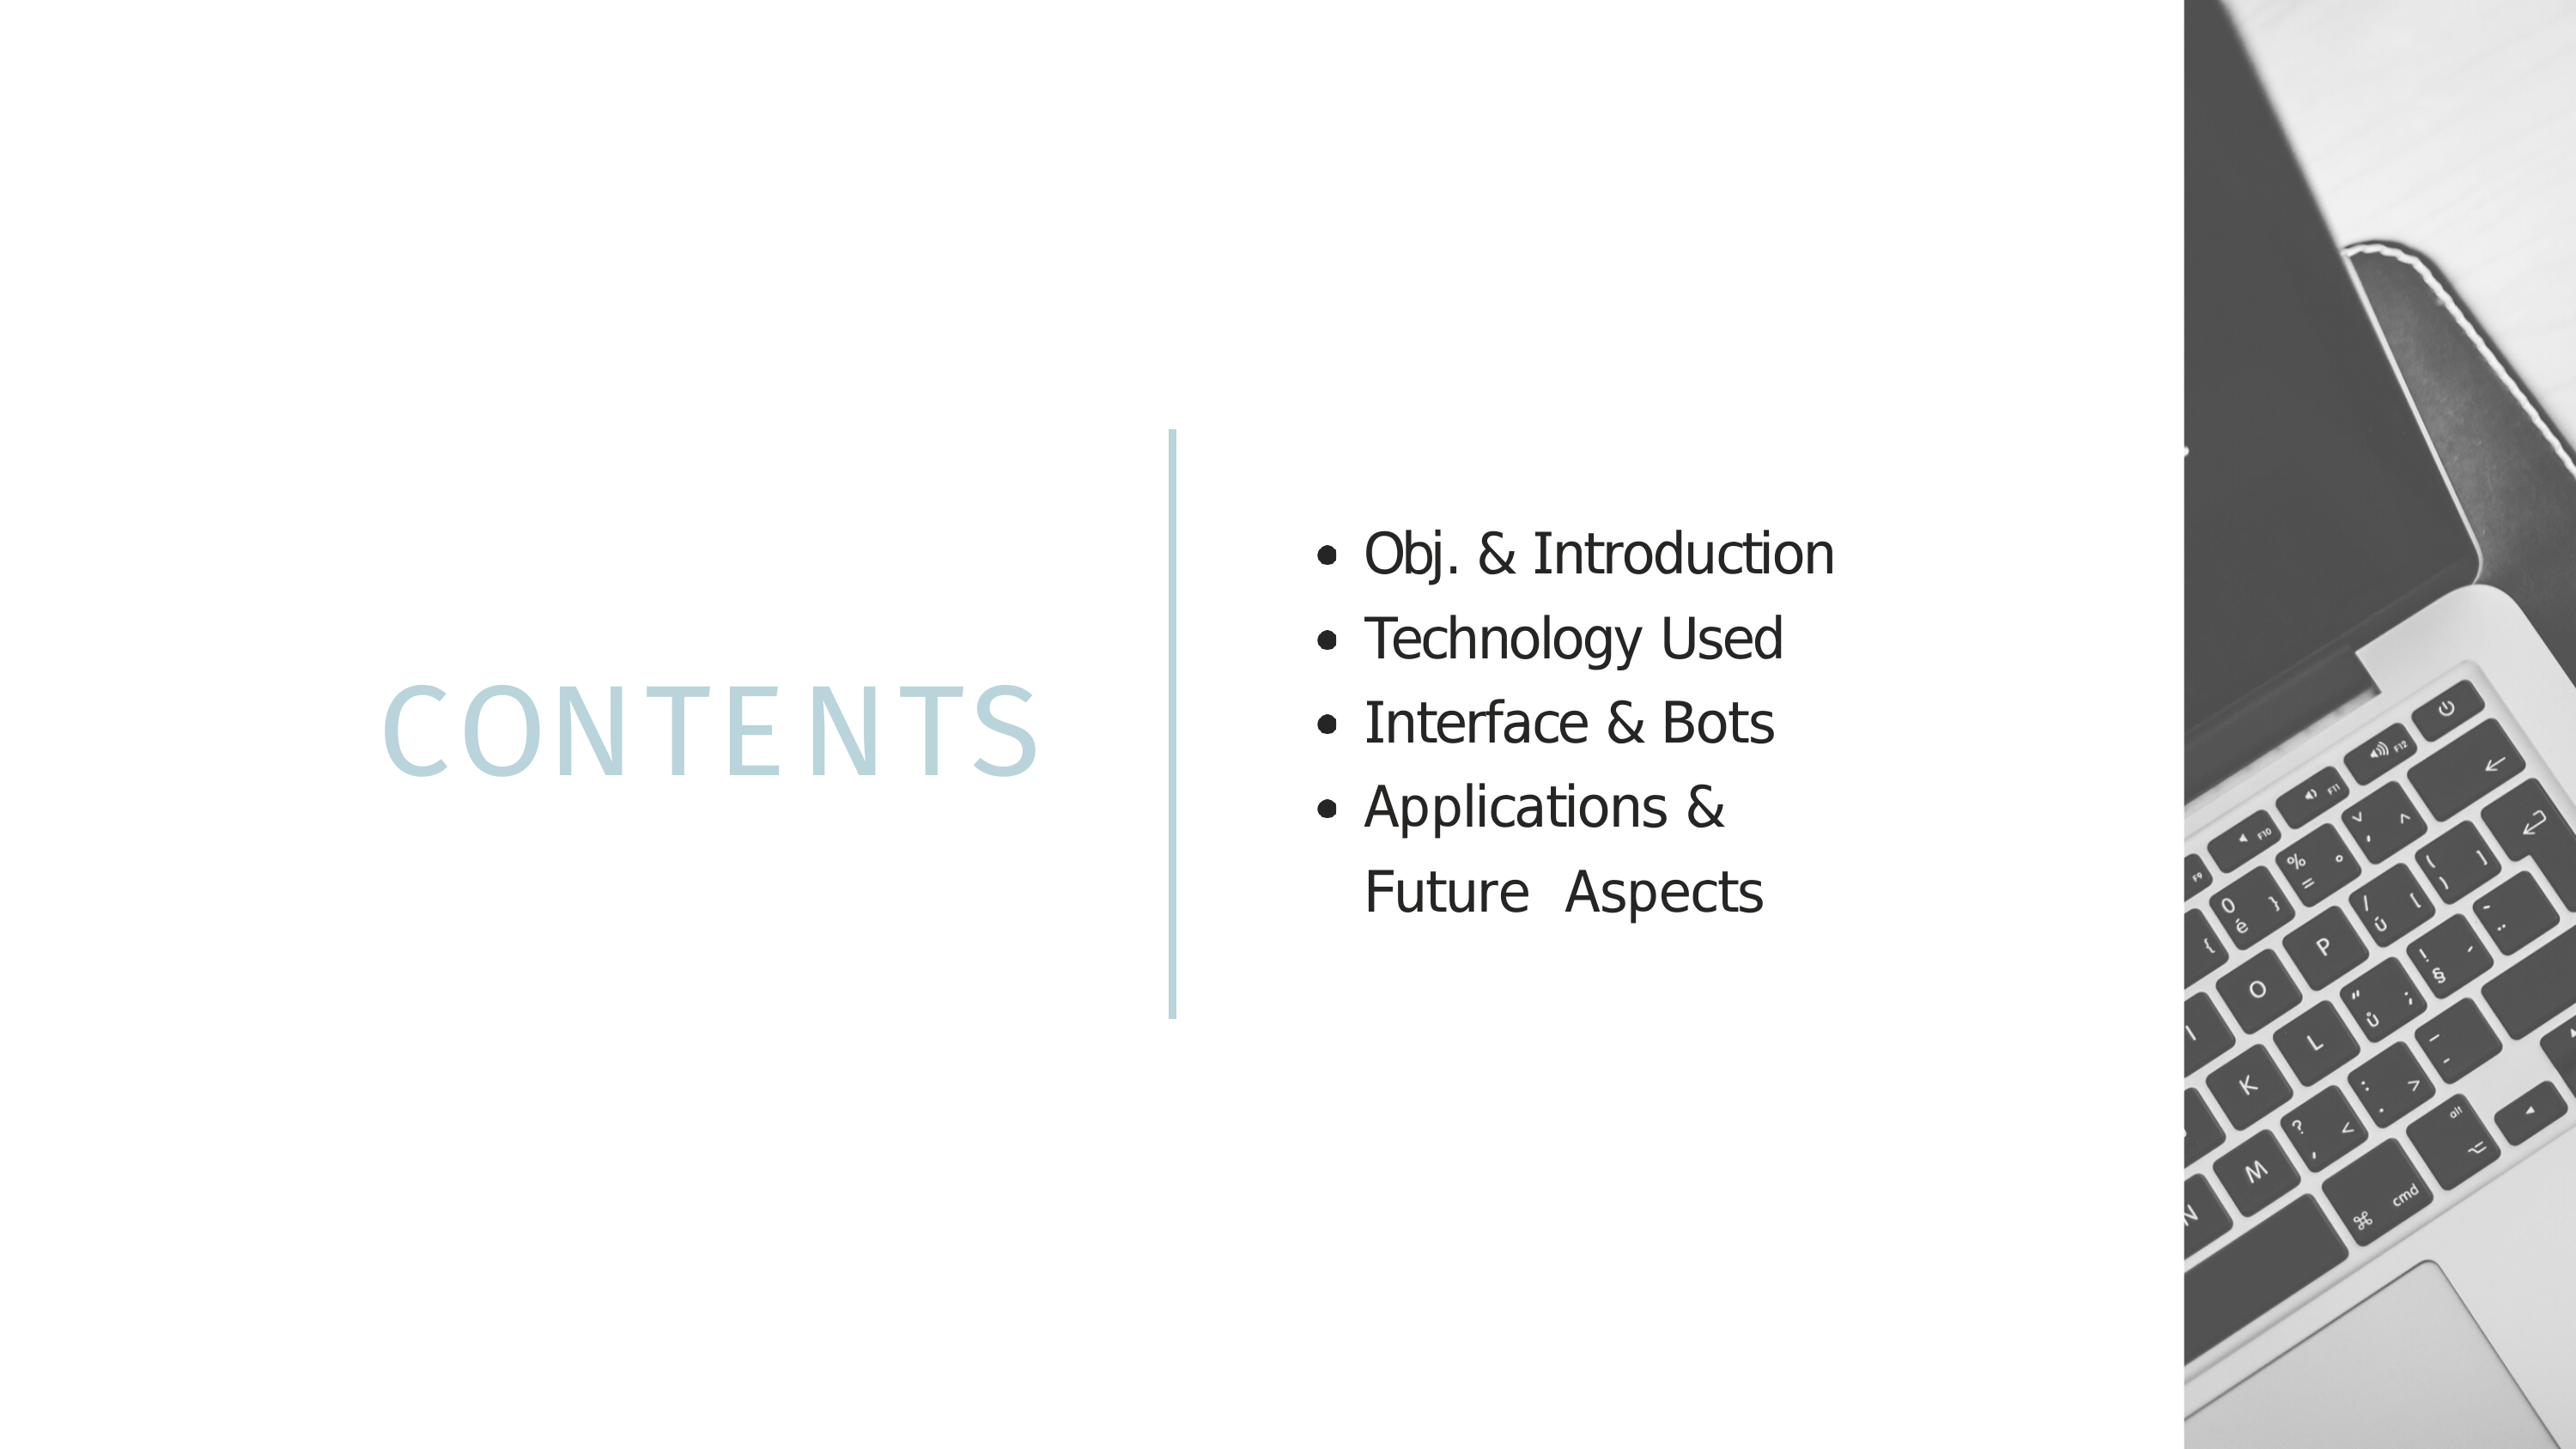

# Obj. & Introduction  Technology Used  Interface & Bots  Applications & Future  Aspects

CONTENTS